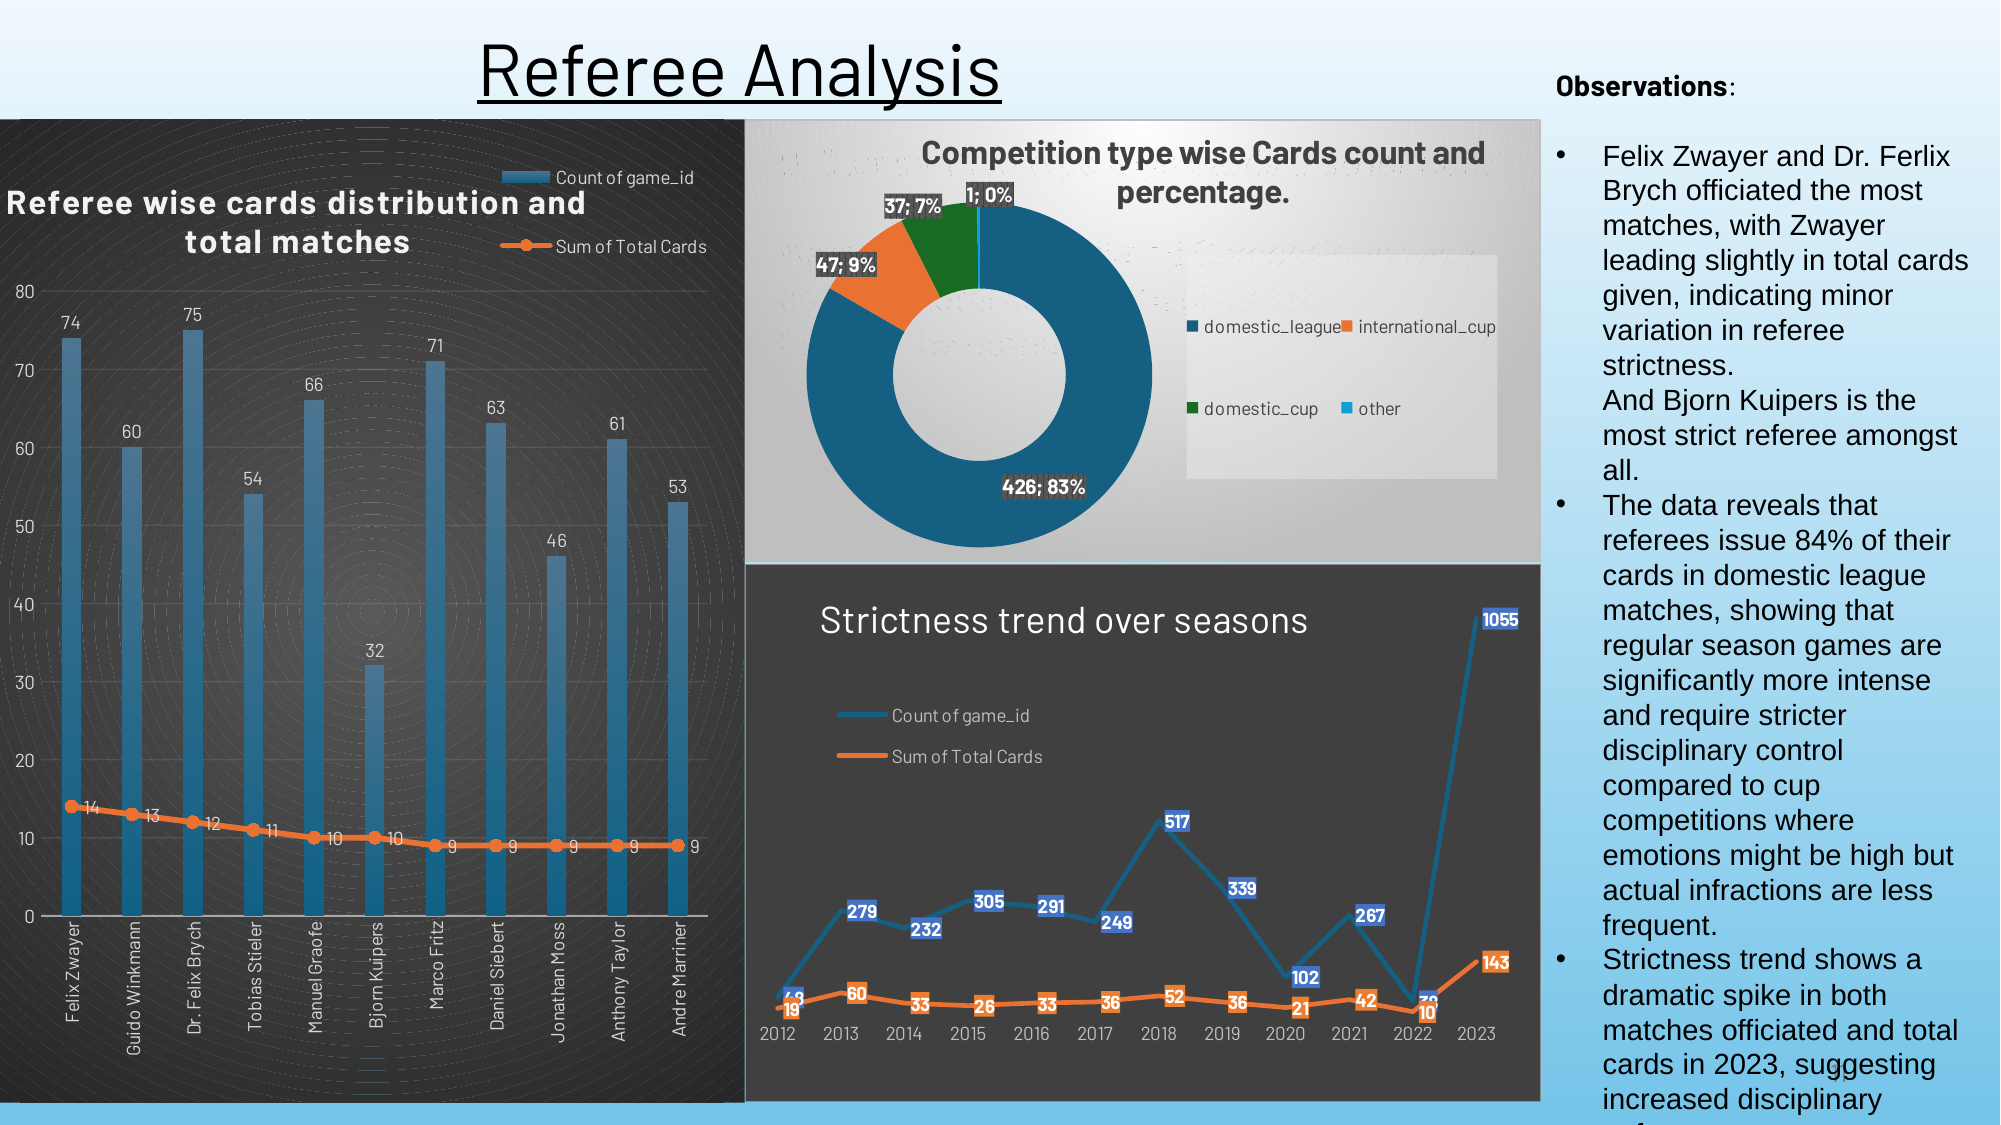

Referee Analysis
Observations:

Felix Zwayer and Dr. Ferlix Brych officiated the most matches, with Zwayer leading slightly in total cards given, indicating minor variation in referee strictness.
And Bjorn Kuipers is the most strict referee amongst all.
The data reveals that referees issue 84% of their cards in domestic league matches, showing that regular season games are significantly more intense and require stricter disciplinary control compared to cup competitions where emotions might be high but actual infractions are less frequent.
Strictness trend shows a dramatic spike in both matches officiated and total cards in 2023, suggesting increased disciplinary enforcement or more games played that season.

### Chart: Referee wise cards distribution and total matches

| Category | Count of game_id | Sum of Total Cards |
|---|---|---|
| Felix Zwayer | 74.0 | 14.0 |
| Guido Winkmann | 60.0 | 13.0 |
| Dr. Felix Brych | 75.0 | 12.0 |
| Tobias Stieler | 54.0 | 11.0 |
| Manuel Graofe | 66.0 | 10.0 |
| Bjorn Kuipers | 32.0 | 10.0 |
| Marco Fritz | 71.0 | 9.0 |
| Daniel Siebert | 63.0 | 9.0 |
| Jonathan Moss | 46.0 | 9.0 |
| Anthony Taylor | 61.0 | 9.0 |
| Andre Marriner | 53.0 | 9.0 |

### Chart: Competition type wise Cards count and percentage.

| Category | Total |
|---|---|
| domestic_league | 426.0 |
| international_cup | 47.0 |
| domestic_cup | 37.0 |
| other | 1.0 |
Q. Competition type wise Cards Distribution.

Methodology : Calculated Competition wise count of total cards with pivot table.
Plotted the output.
Referee wise total matches officiated and total cards distributed.

Methodology : Calculated Referee wise count of games and total cards (made this calculated field of total cards from pivot table analyze) with pivot table.
Plotted the output.

### Chart: Strictness trend over seasons

| Category | Count of game_id | Sum of Total Cards |
|---|---|---|
| 2012 | 48.0 | 19.0 |
| 2013 | 279.0 | 60.0 |
| 2014 | 232.0 | 33.0 |
| 2015 | 305.0 | 26.0 |
| 2016 | 291.0 | 33.0 |
| 2017 | 249.0 | 36.0 |
| 2018 | 517.0 | 52.0 |
| 2019 | 339.0 | 36.0 |
| 2020 | 102.0 | 21.0 |
| 2021 | 267.0 | 42.0 |
| 2022 | 38.0 | 10.0 |
| 2023 | 1055.0 | 143.0 |
Q. Referee Strictness over Seasons.

Methodology : Calculated Season wise sum of total cards and total number of games.
Plotted the output.
11